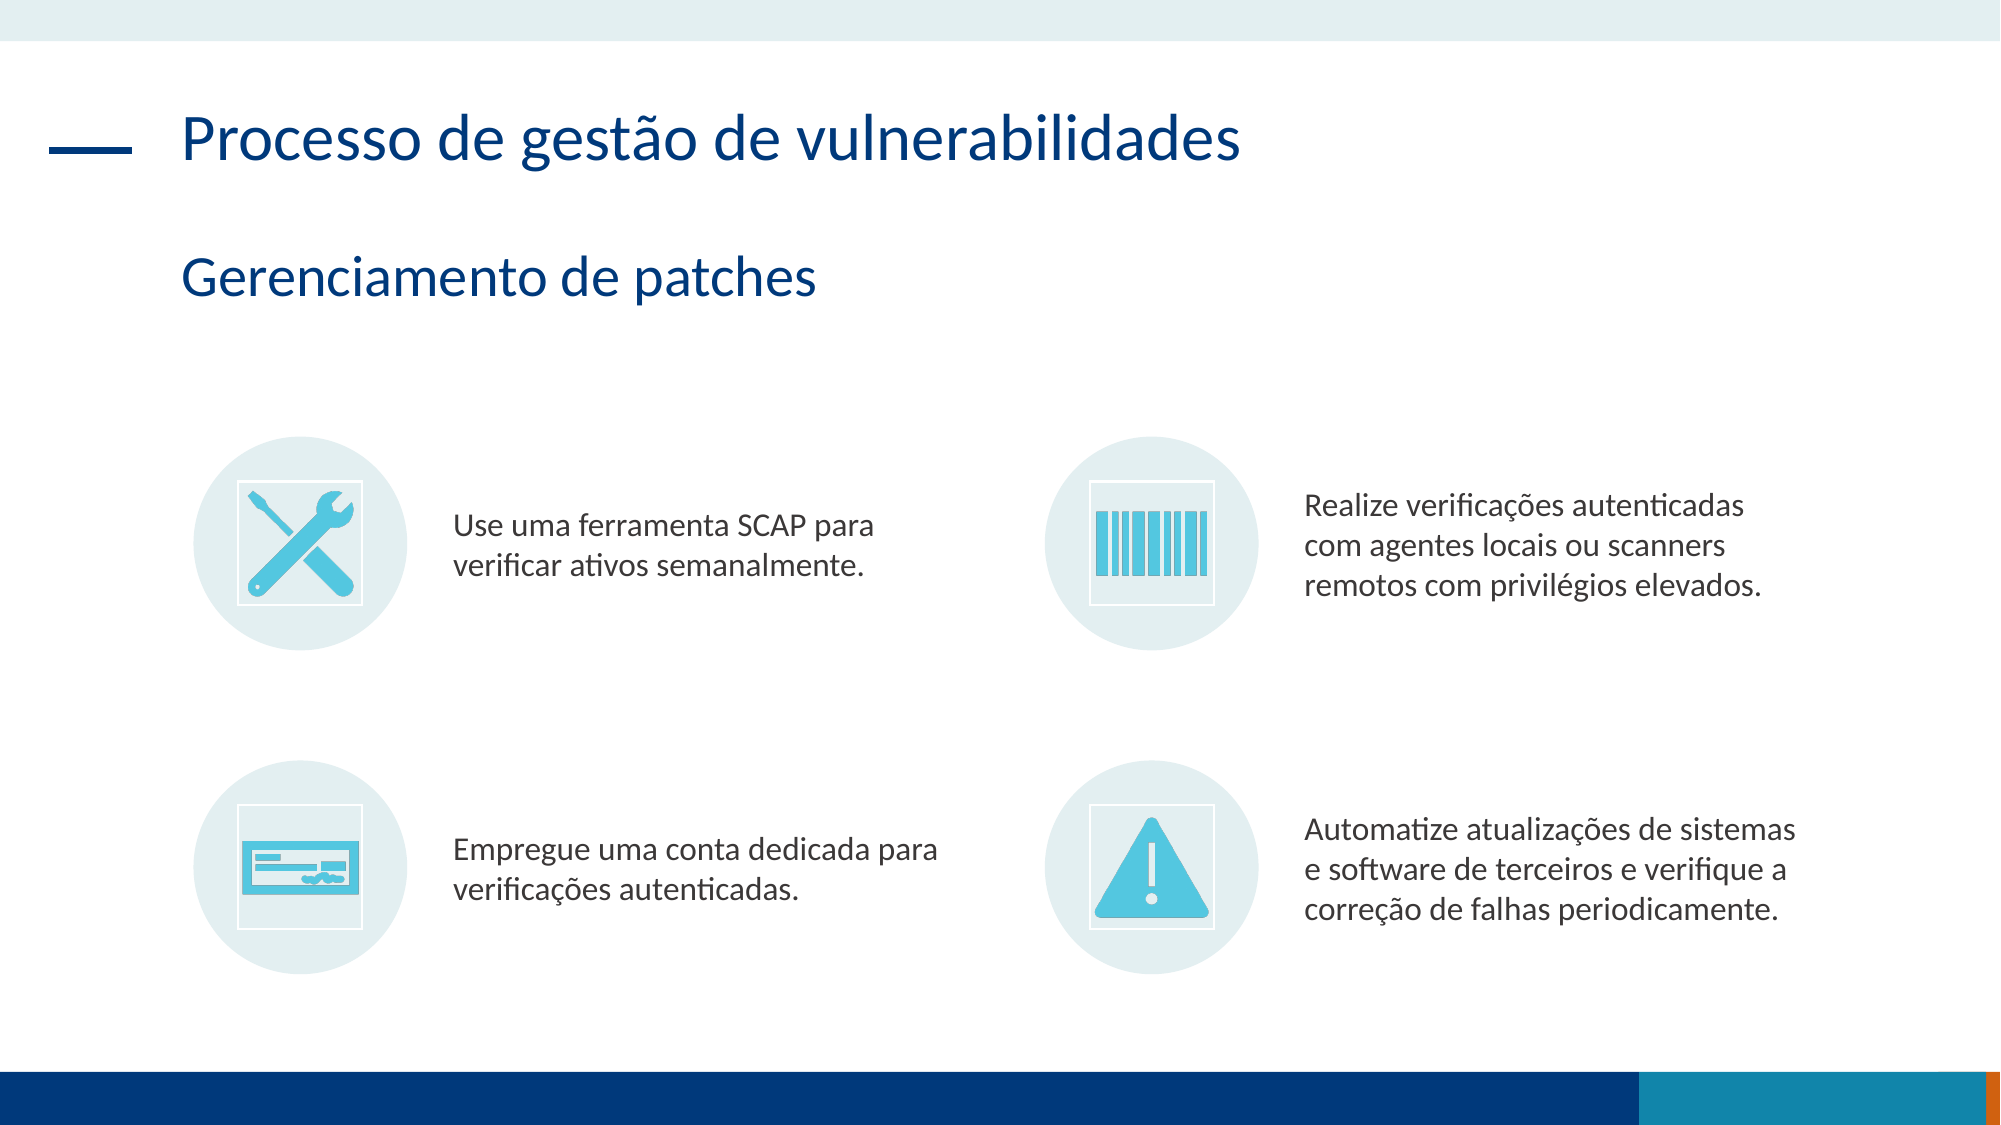

Processo de gestão de vulnerabilidades

Gerenciamento de patches
Use uma ferramenta SCAP para verificar ativos semanalmente.
Realize verificações autenticadas com agentes locais ou scanners remotos com privilégios elevados.
Empregue uma conta dedicada para verificações autenticadas.
Automatize atualizações de sistemas e software de terceiros e verifique a correção de falhas periodicamente.